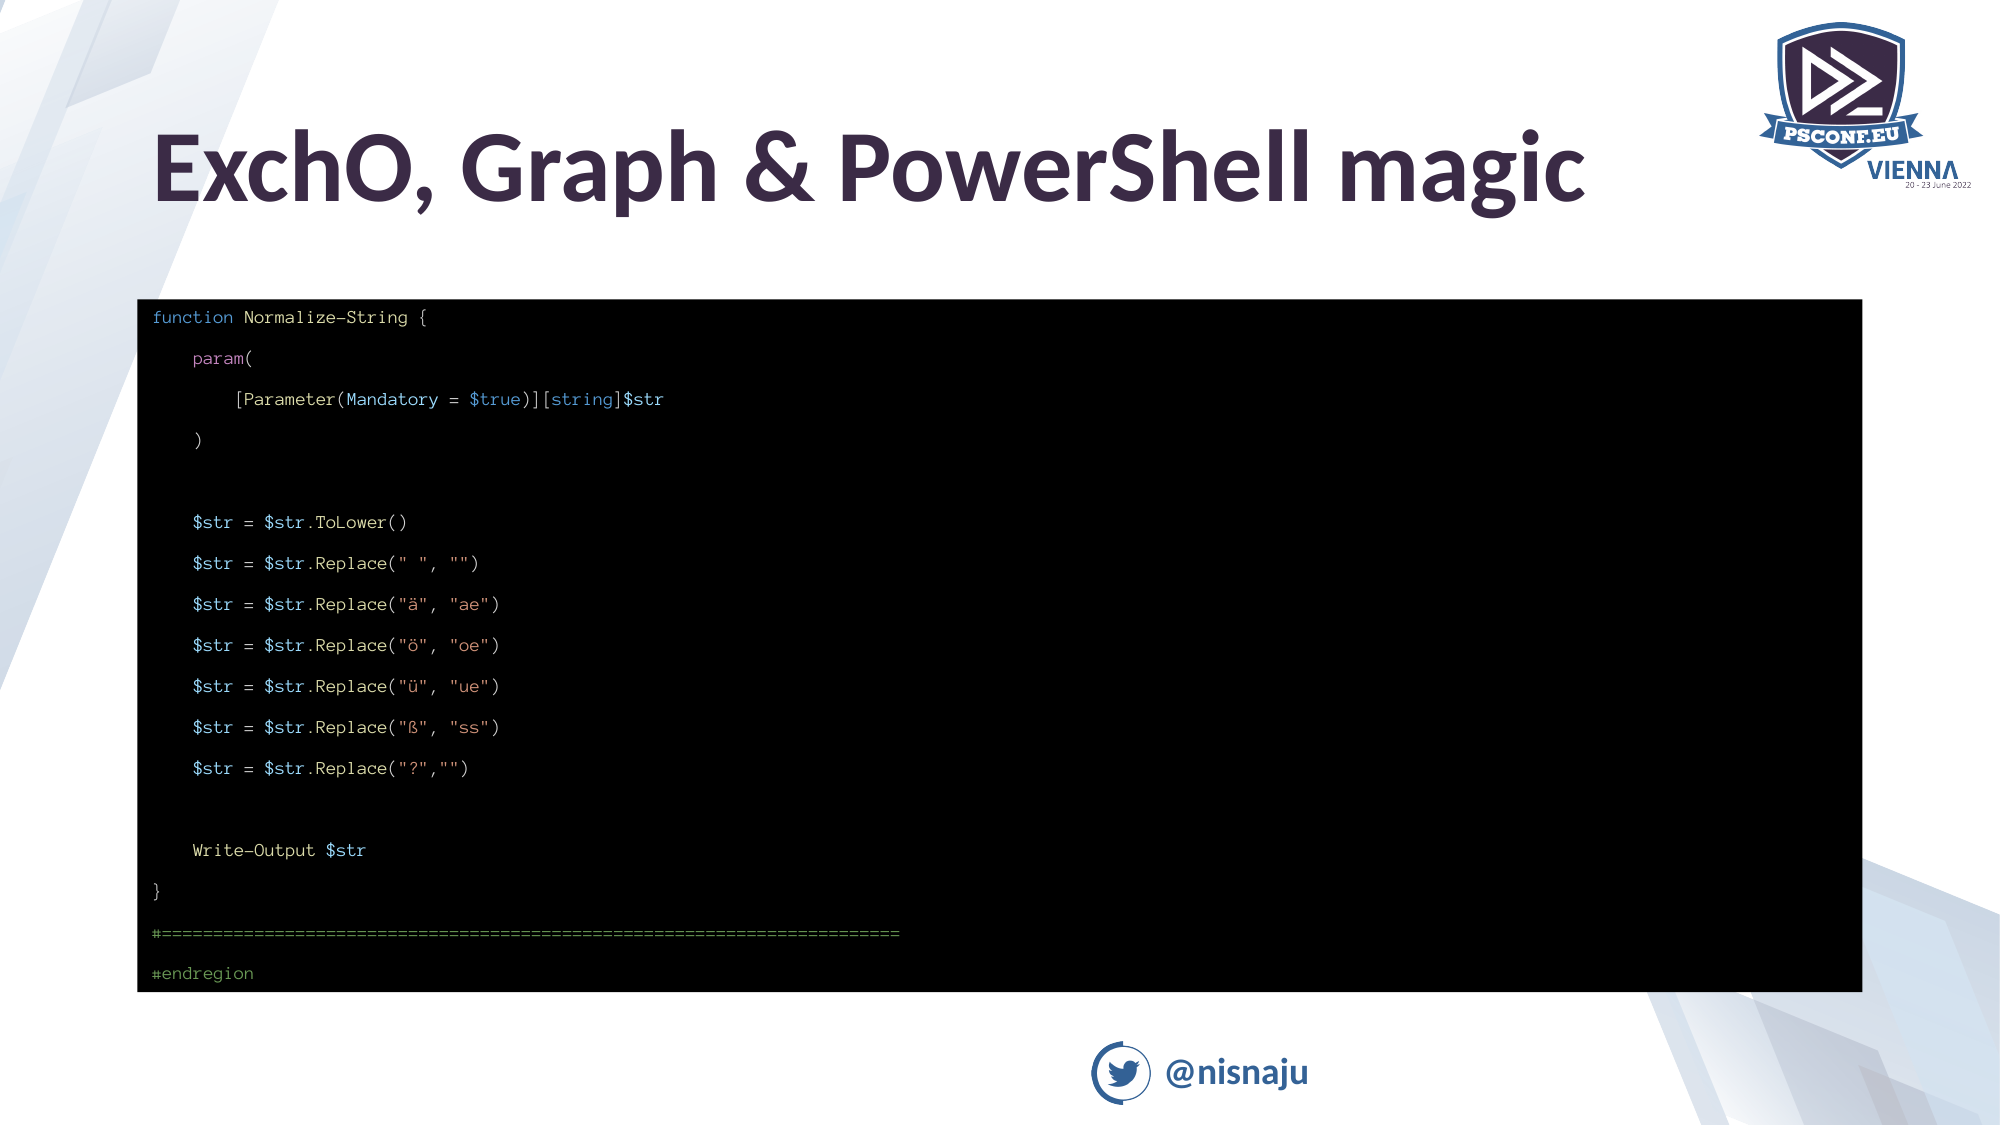

# ExchO, Graph & PowerShell magic
function Normalize-String {
    param(
        [Parameter(Mandatory = $true)][string]$str
    )

    $str = $str.ToLower()
    $str = $str.Replace(" ", "")
    $str = $str.Replace("ä", "ae")
    $str = $str.Replace("ö", "oe")
    $str = $str.Replace("ü", "ue")
    $str = $str.Replace("ß", "ss")
    $str = $str.Replace("?","")

    Write-Output $str
}
#========================================================================
#endregion